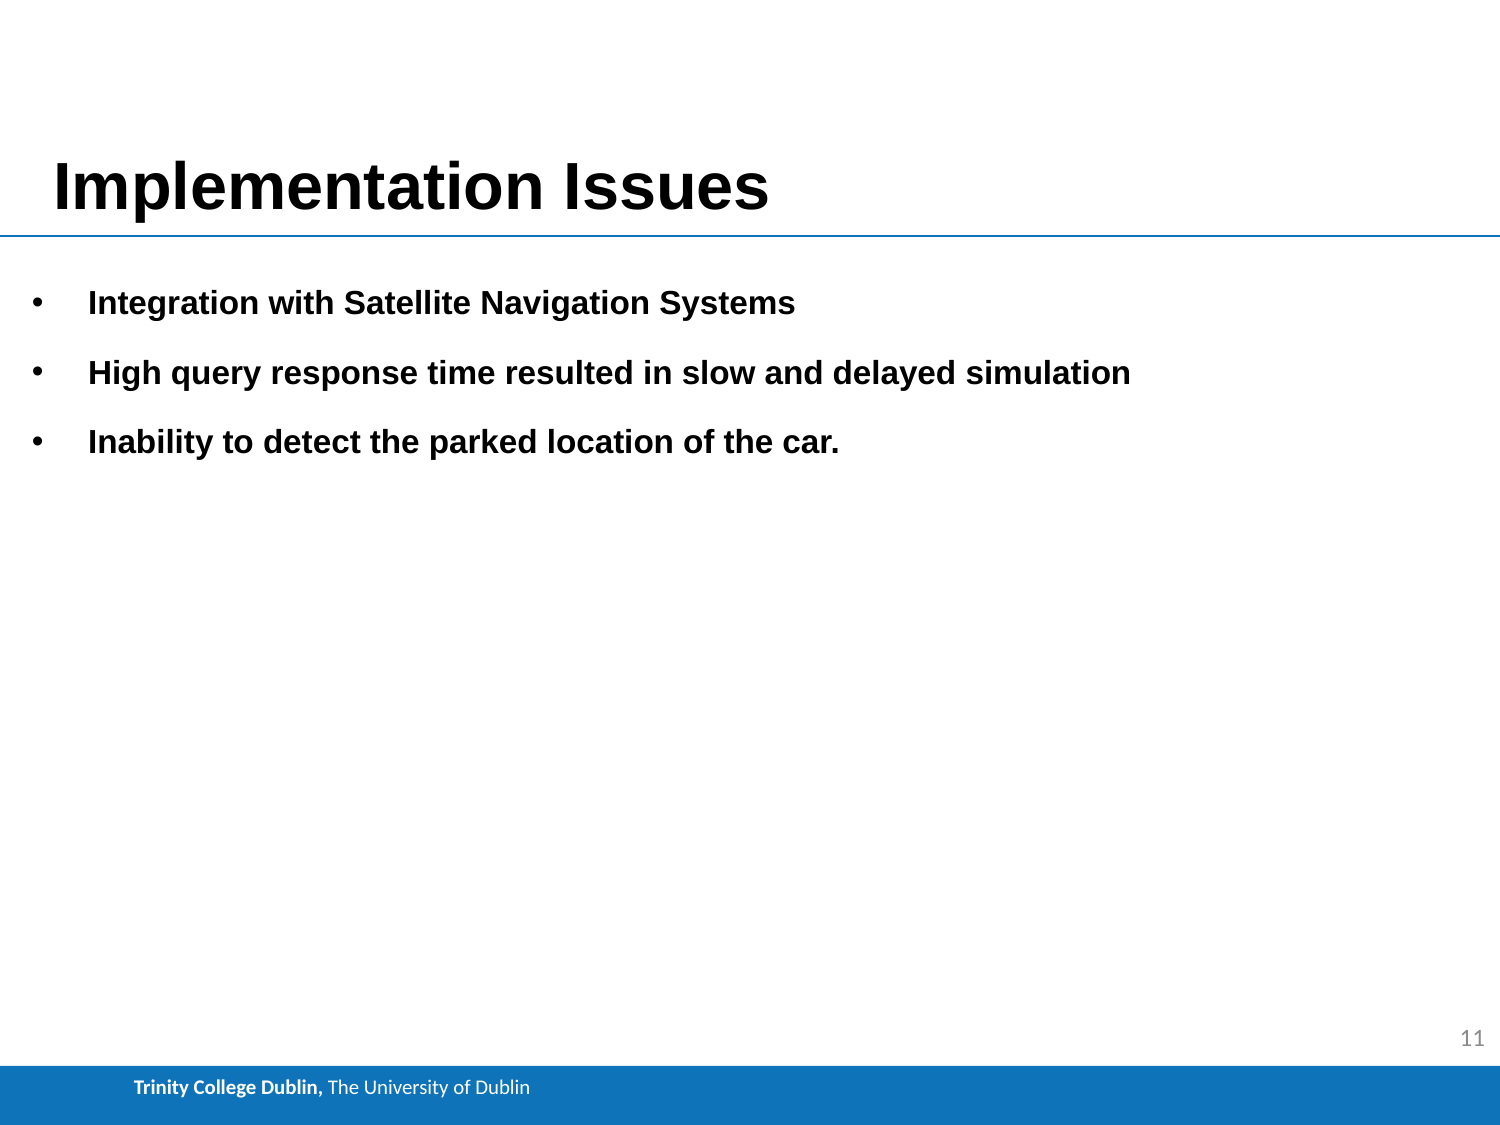

# Implementation Issues

Integration with Satellite Navigation Systems
High query response time resulted in slow and delayed simulation
Inability to detect the parked location of the car.
11